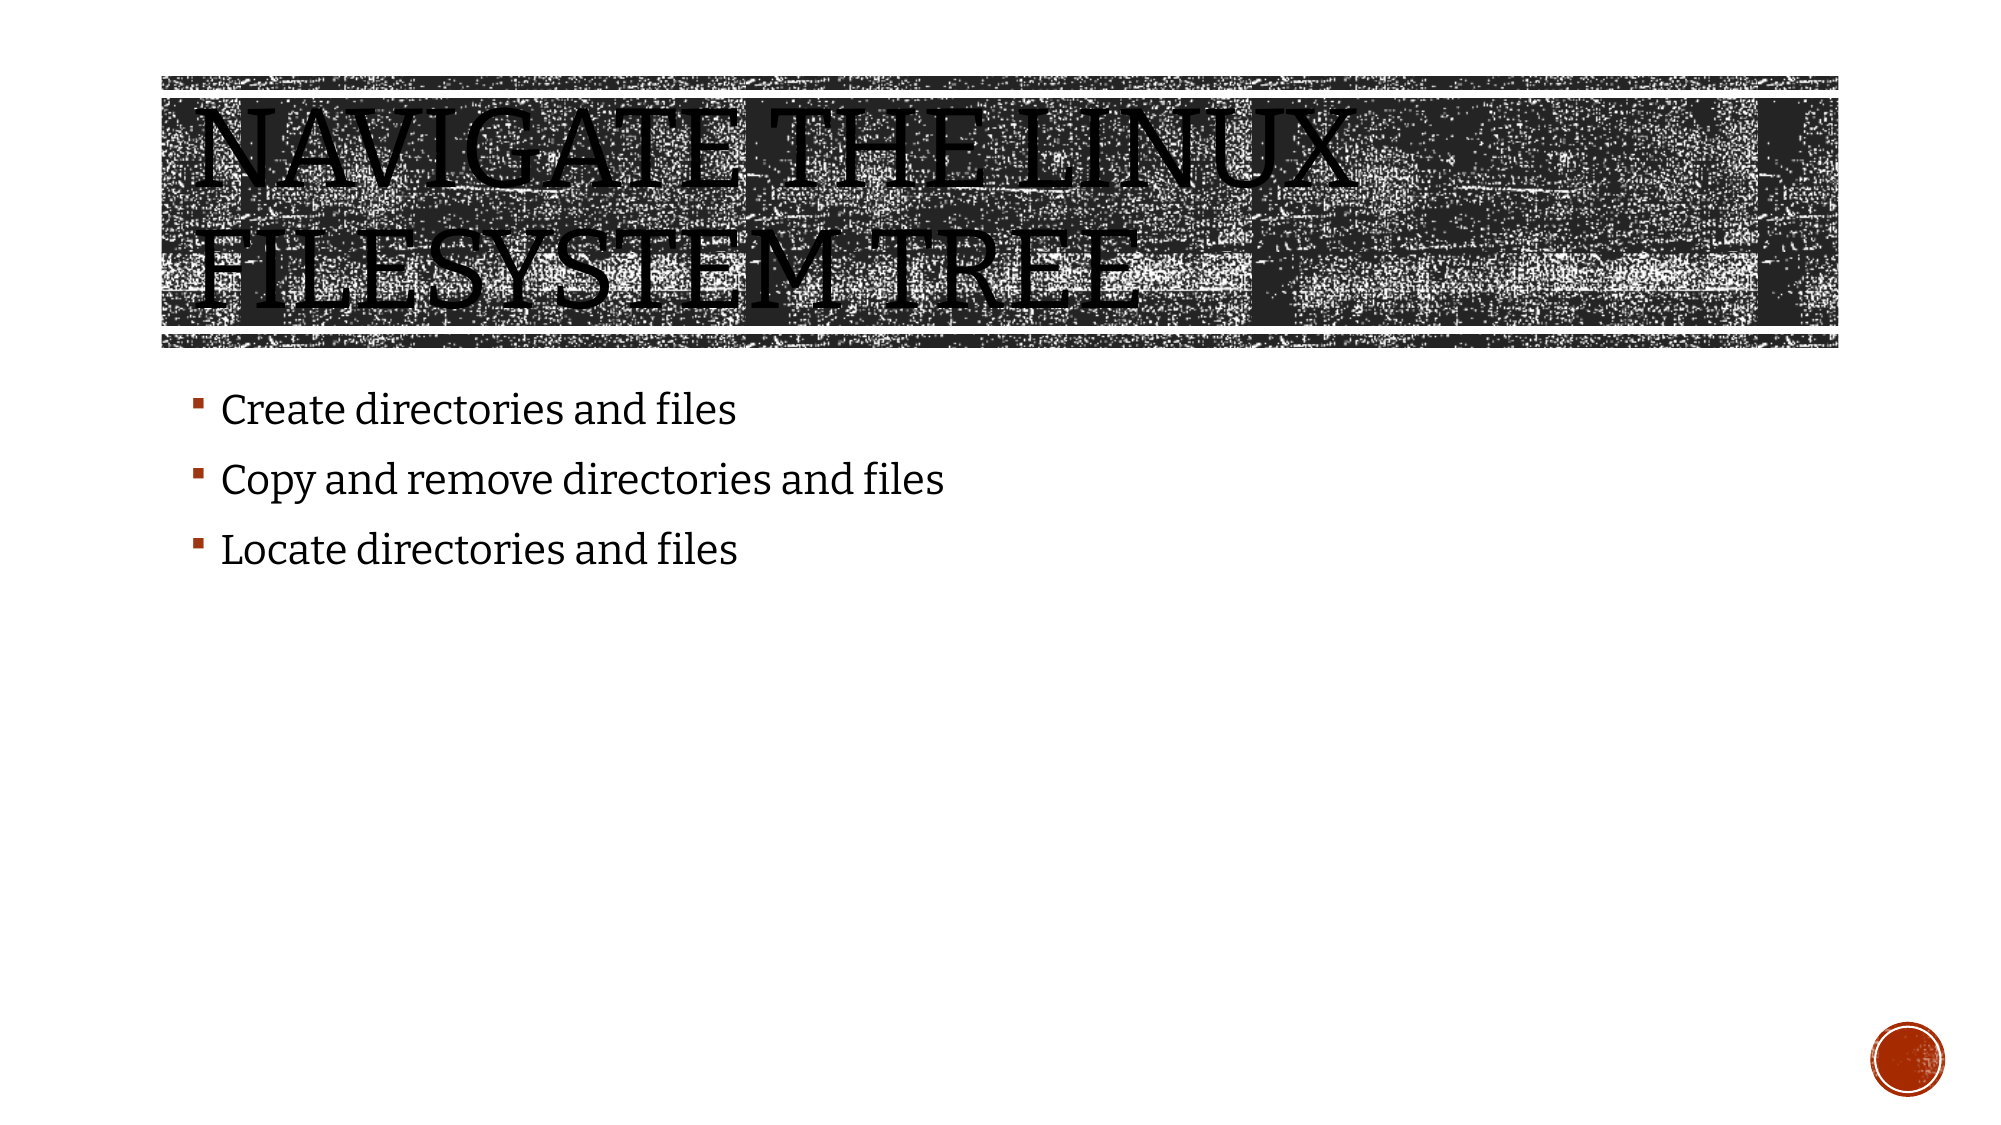

# Navigate the Linux filesystem tree

Create directories and files
Copy and remove directories and files
Locate directories and files